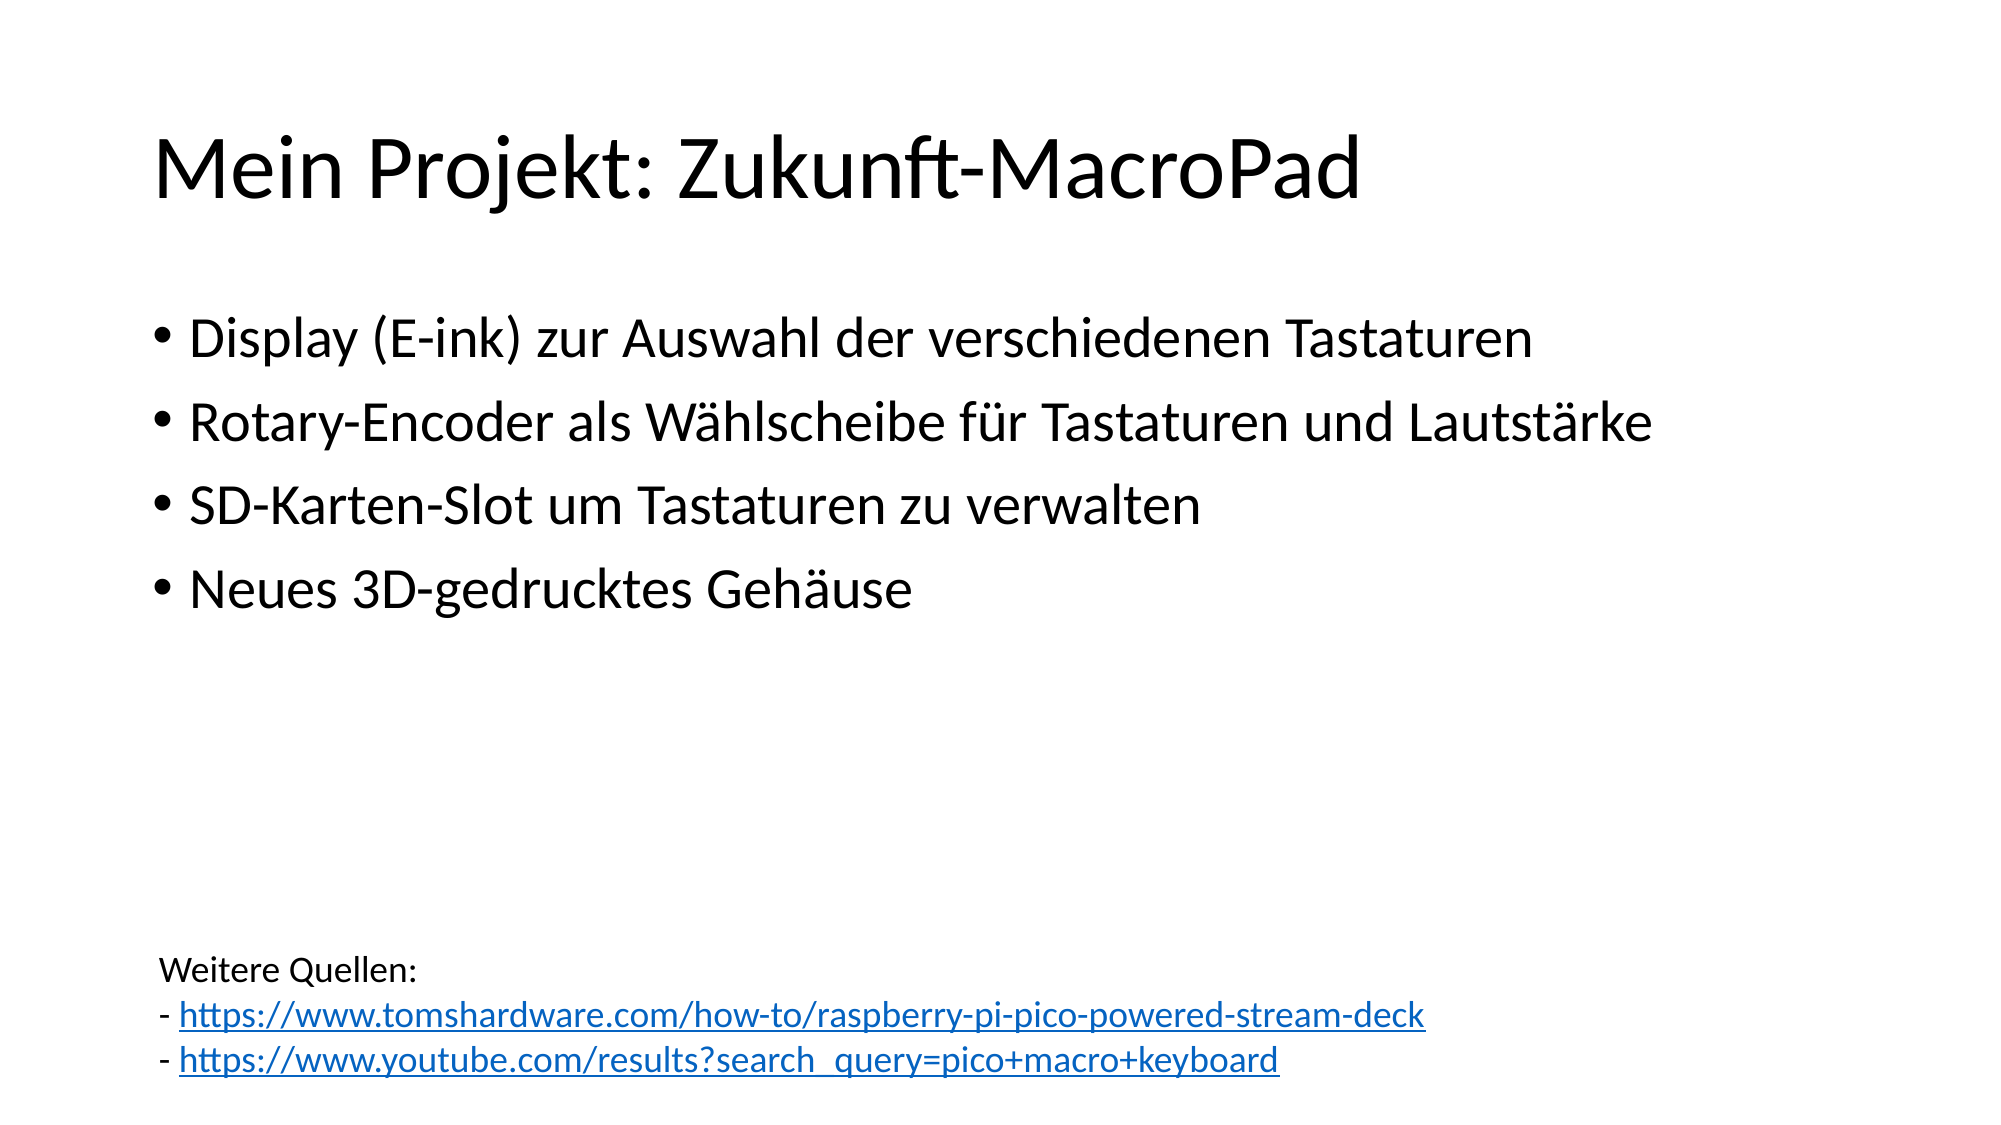

# Mein Projekt: Zukunft-MacroPad
Display (E-ink) zur Auswahl der verschiedenen Tastaturen
Rotary-Encoder als Wählscheibe für Tastaturen und Lautstärke
SD-Karten-Slot um Tastaturen zu verwalten
Neues 3D-gedrucktes Gehäuse
Weitere Quellen:
- https://www.tomshardware.com/how-to/raspberry-pi-pico-powered-stream-deck
- https://www.youtube.com/results?search_query=pico+macro+keyboard